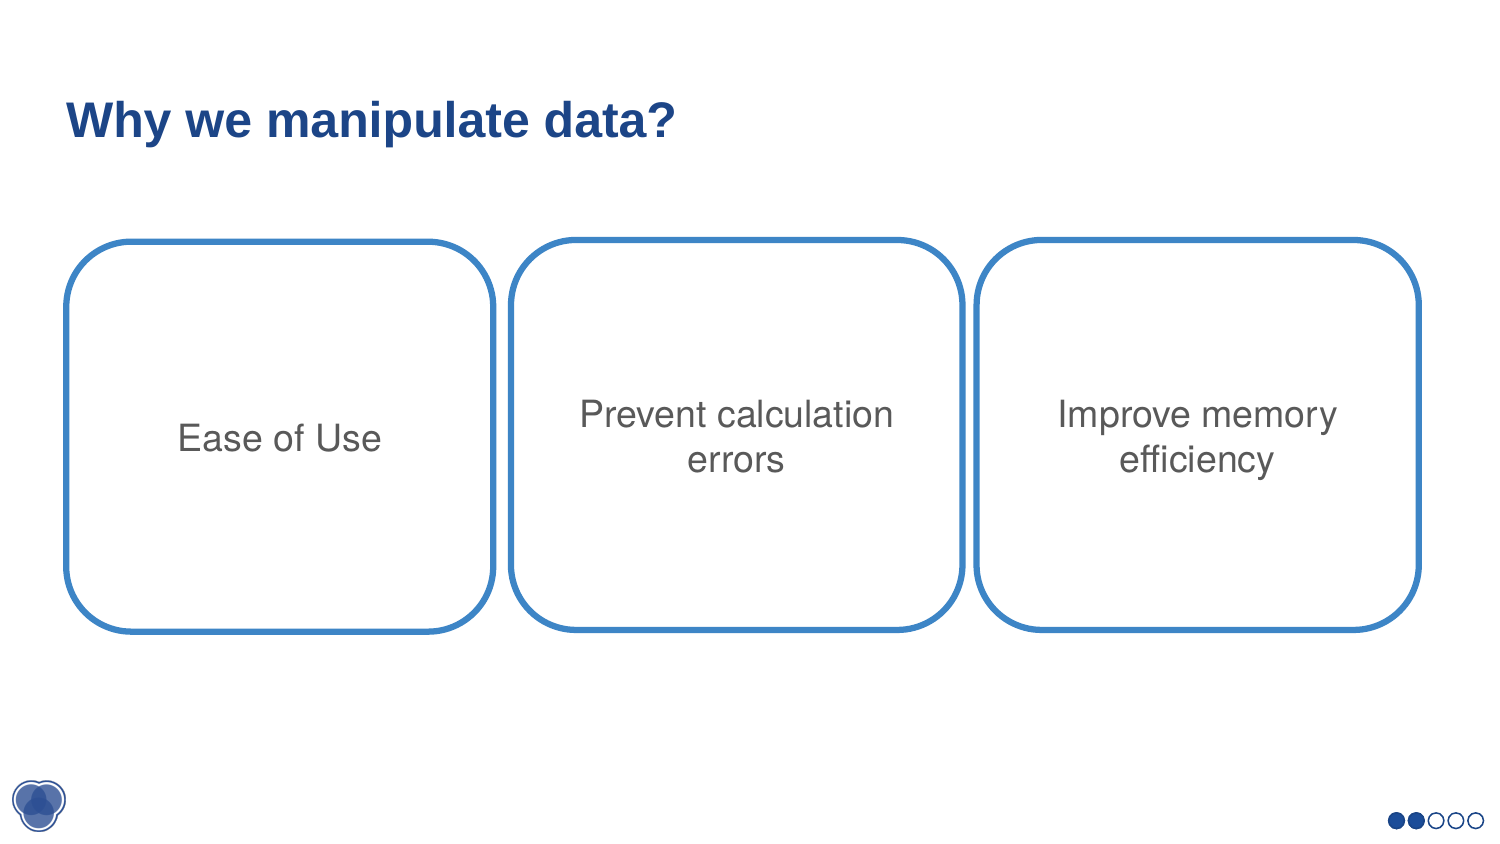

# Why we manipulate data?
Prevent calculation errors
Improve memory efficiency
Ease of Use